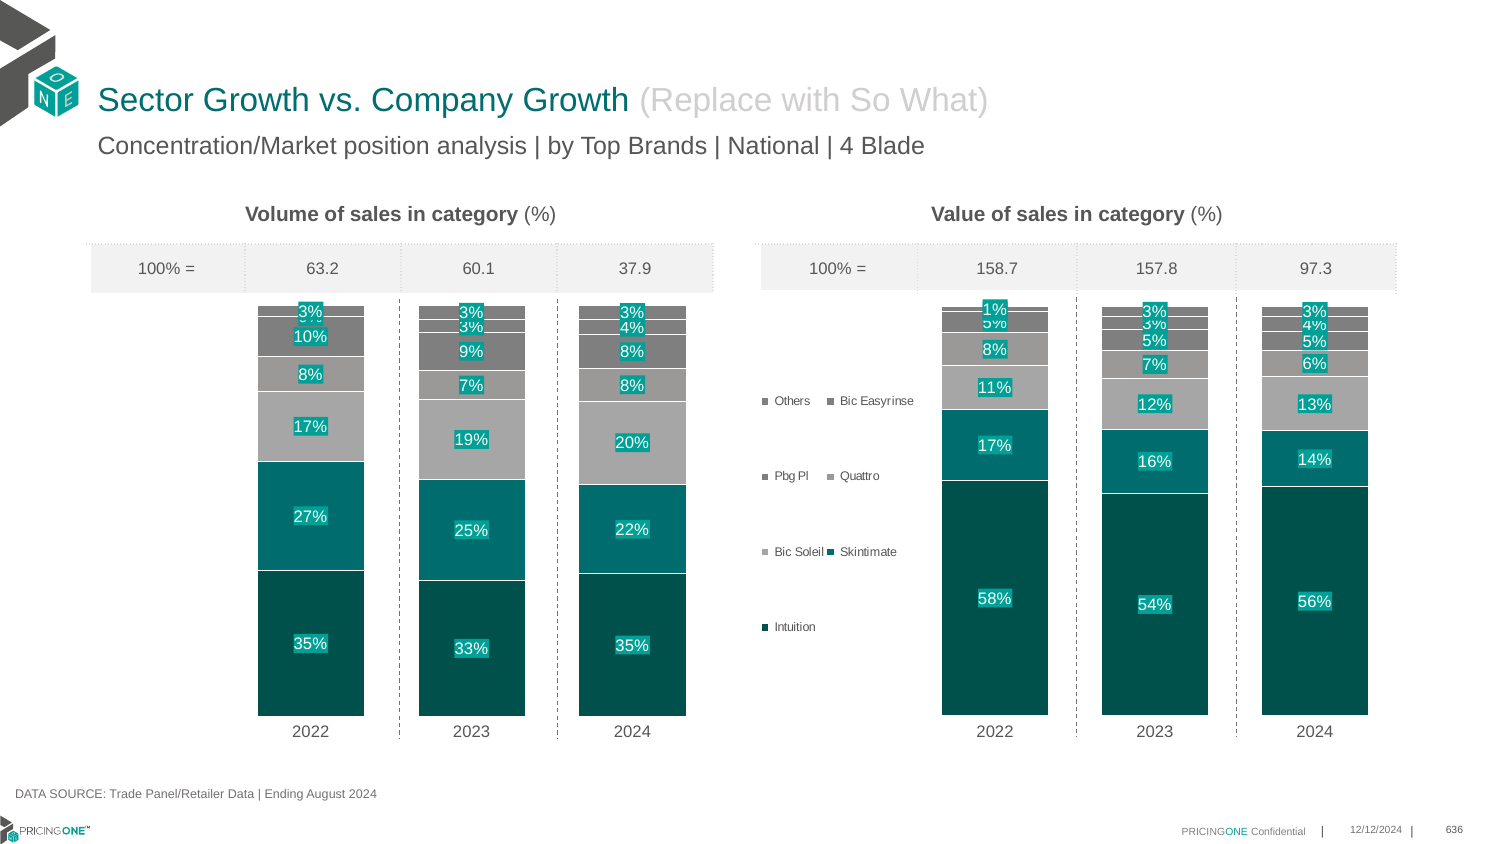

# Sector Growth vs. Company Growth (Replace with So What)
Concentration/Market position analysis | by Top Brands | National | 4 Blade
| Volume of sales in category (%) |  |  |  |
| --- | --- | --- | --- |
| 100% = | 63.2 | 60.1 | 37.9 |
| Value of sales in category (%) |  |  |  |
| --- | --- | --- | --- |
| 100% = | 158.7 | 157.8 | 97.3 |

### Chart

| Category | Intuition | Skintimate | Bic Soleil | Quattro | Pbg Pl | Bic Easyrinse | Others |
|---|---|---|---|---|---|---|---|
| 2022 | 0.35493456077276697 | 0.2663035651547776 | 0.16949200995368166 | 0.08412709380386794 | 0.09758127685787986 | 5.4201964615667275e-05 | 0.0275072914924103 |
| 2023 | 0.3307808503921016 | 0.2465808721893403 | 0.1925341179939999 | 0.07260606651658148 | 0.09172822739587497 | 0.031726162131628204 | 0.034043703380473564 |
| 2024 | 0.3468456017314621 | 0.21720285182806245 | 0.20312452295216732 | 0.07921731130702418 | 0.08176521677198652 | 0.03744810148387555 | 0.03439639392542183 |

### Chart

| Category | Intuition | Skintimate | Bic Soleil | Quattro | Pbg Pl | Bic Easyrinse | Others |
|---|---|---|---|---|---|---|---|
| 2022 | 0.5751805481087336 | 0.17173487340089824 | 0.10804822431523207 | 0.07952222774489015 | 0.053001751704231825 | 5.79656435947967e-05 | 0.012454409082419238 |
| 2023 | 0.5434069289993706 | 0.15584426166268187 | 0.12430671683325062 | 0.06860732720850532 | 0.04961160366156598 | 0.03316502125212498 | 0.025058140382500677 |
| 2024 | 0.5594879510719081 | 0.13573436980026596 | 0.13299548622933757 | 0.0635696486505586 | 0.04666618526632275 | 0.03512131417154384 | 0.02642504481006315 |
DATA SOURCE: Trade Panel/Retailer Data | Ending August 2024

12/12/2024
636